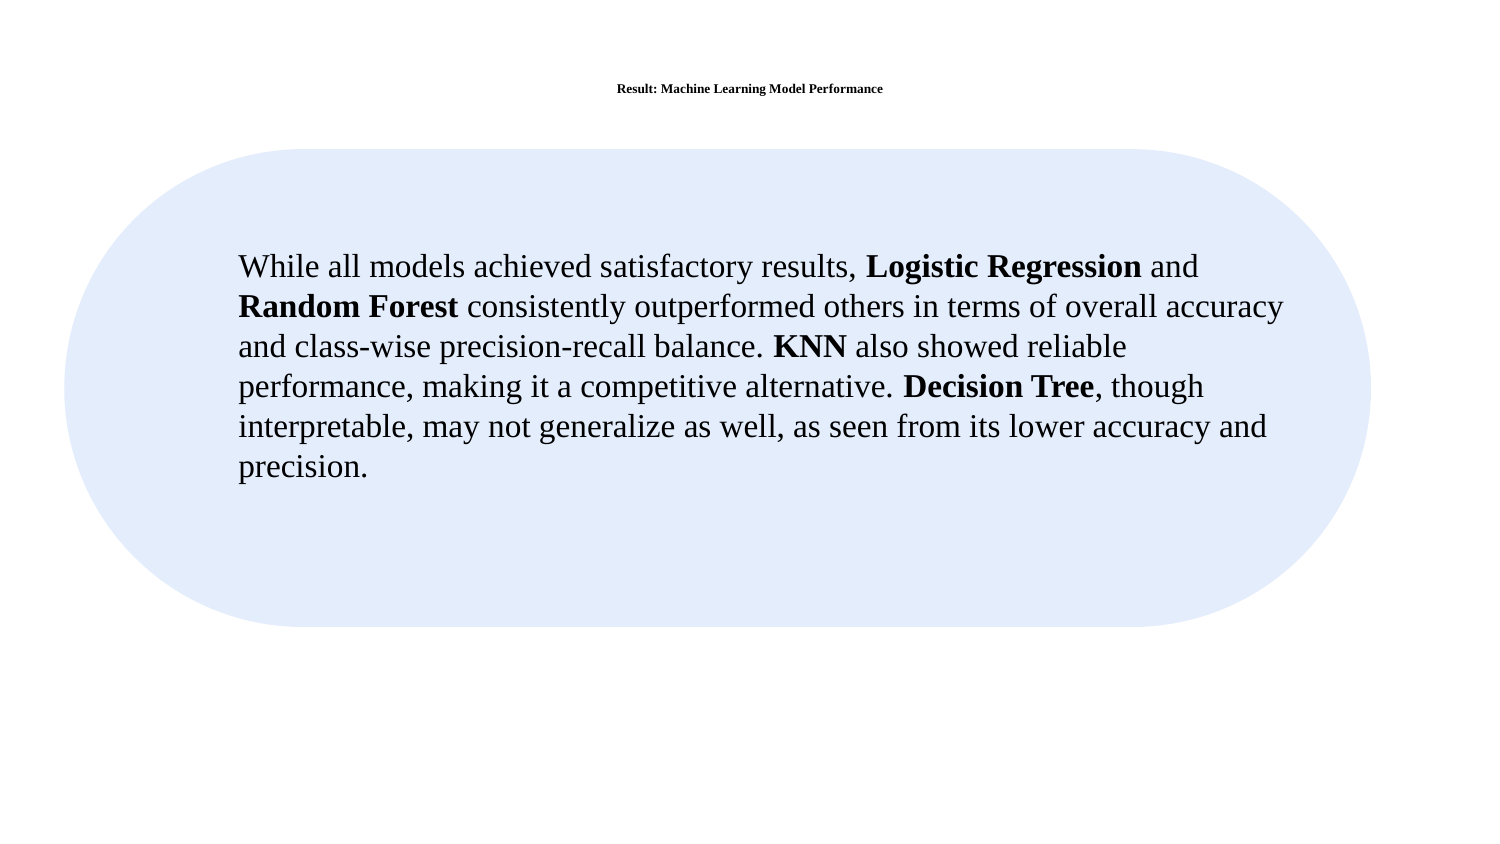

# Result: Machine Learning Model Performance

While all models achieved satisfactory results, Logistic Regression and Random Forest consistently outperformed others in terms of overall accuracy and class-wise precision-recall balance. KNN also showed reliable performance, making it a competitive alternative. Decision Tree, though interpretable, may not generalize as well, as seen from its lower accuracy and precision.